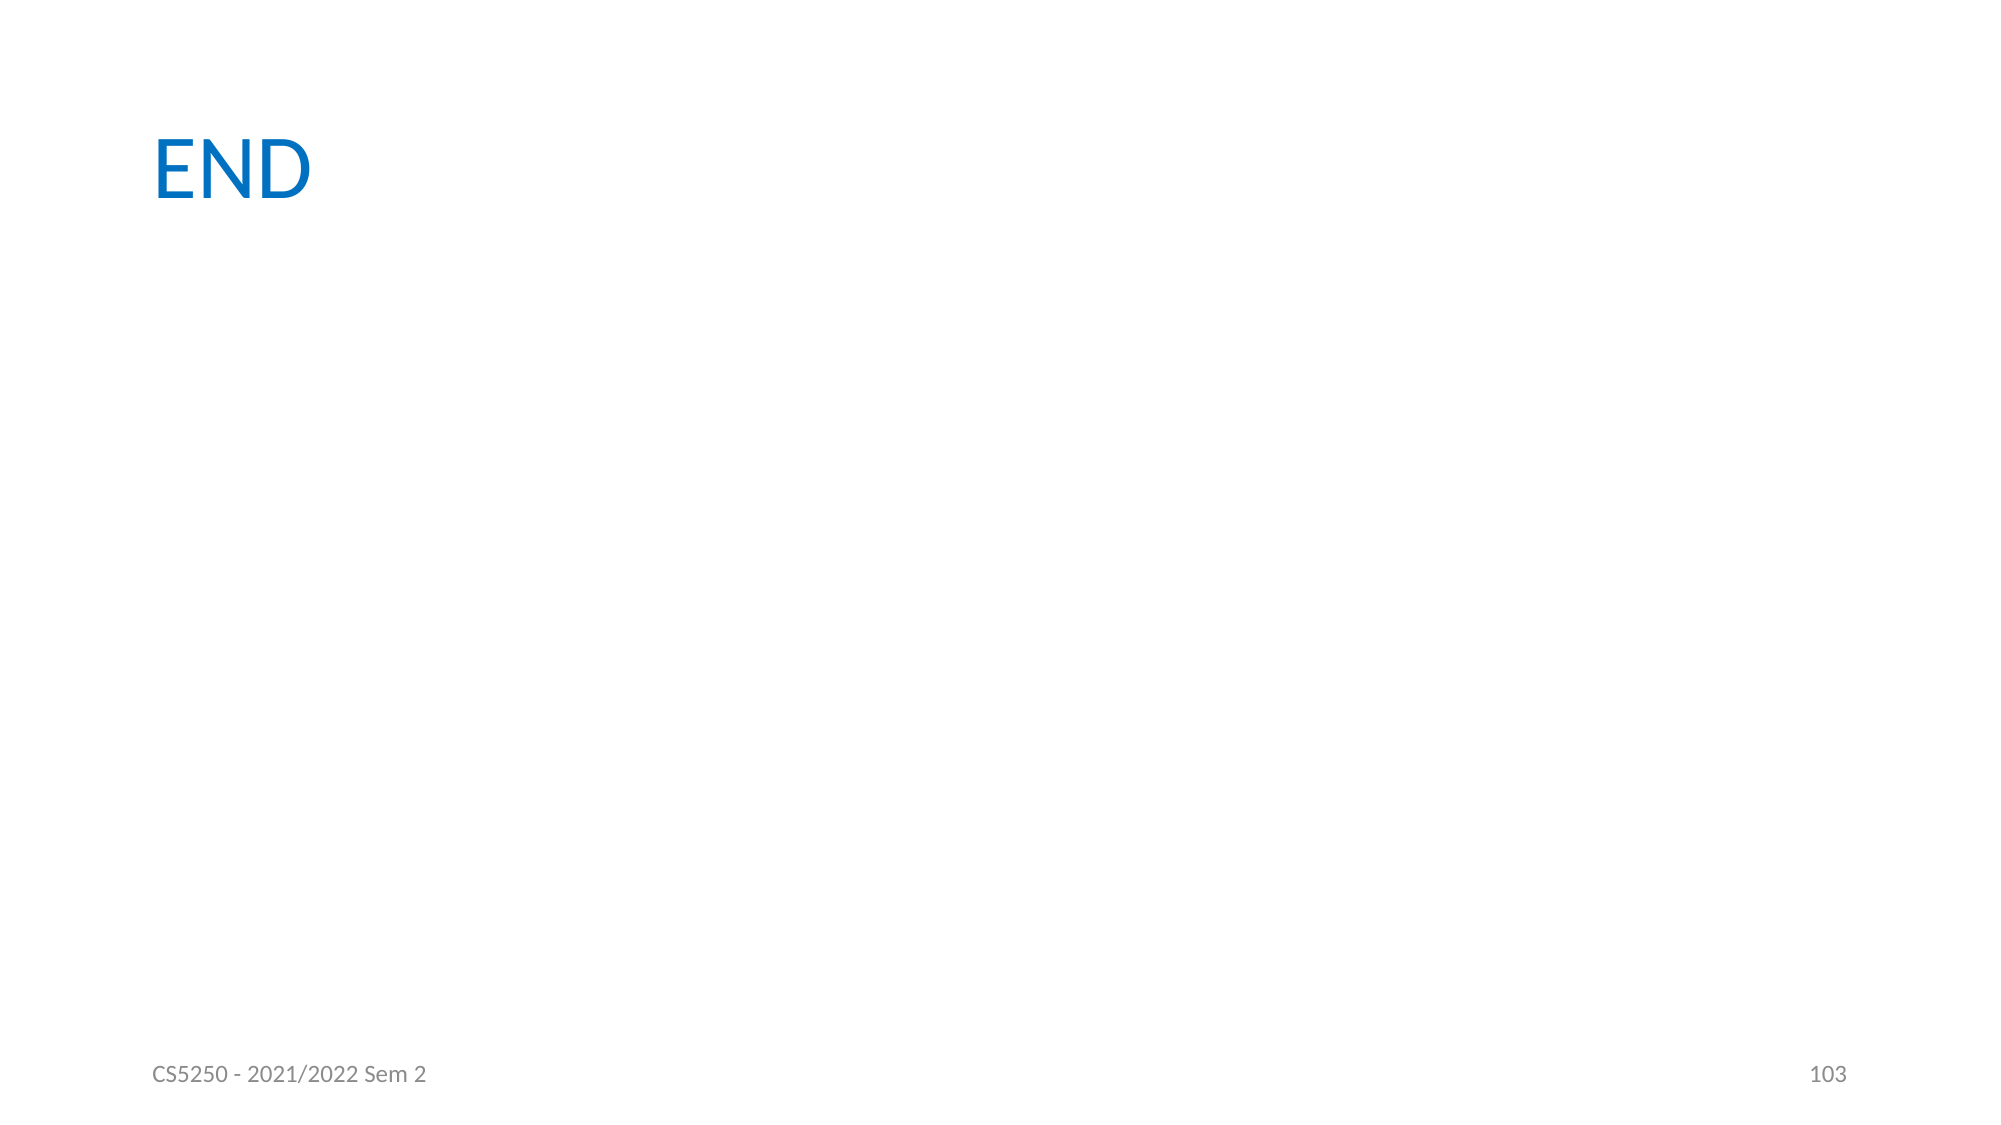

# END
CS5250 - 2021/2022 Sem 2
103